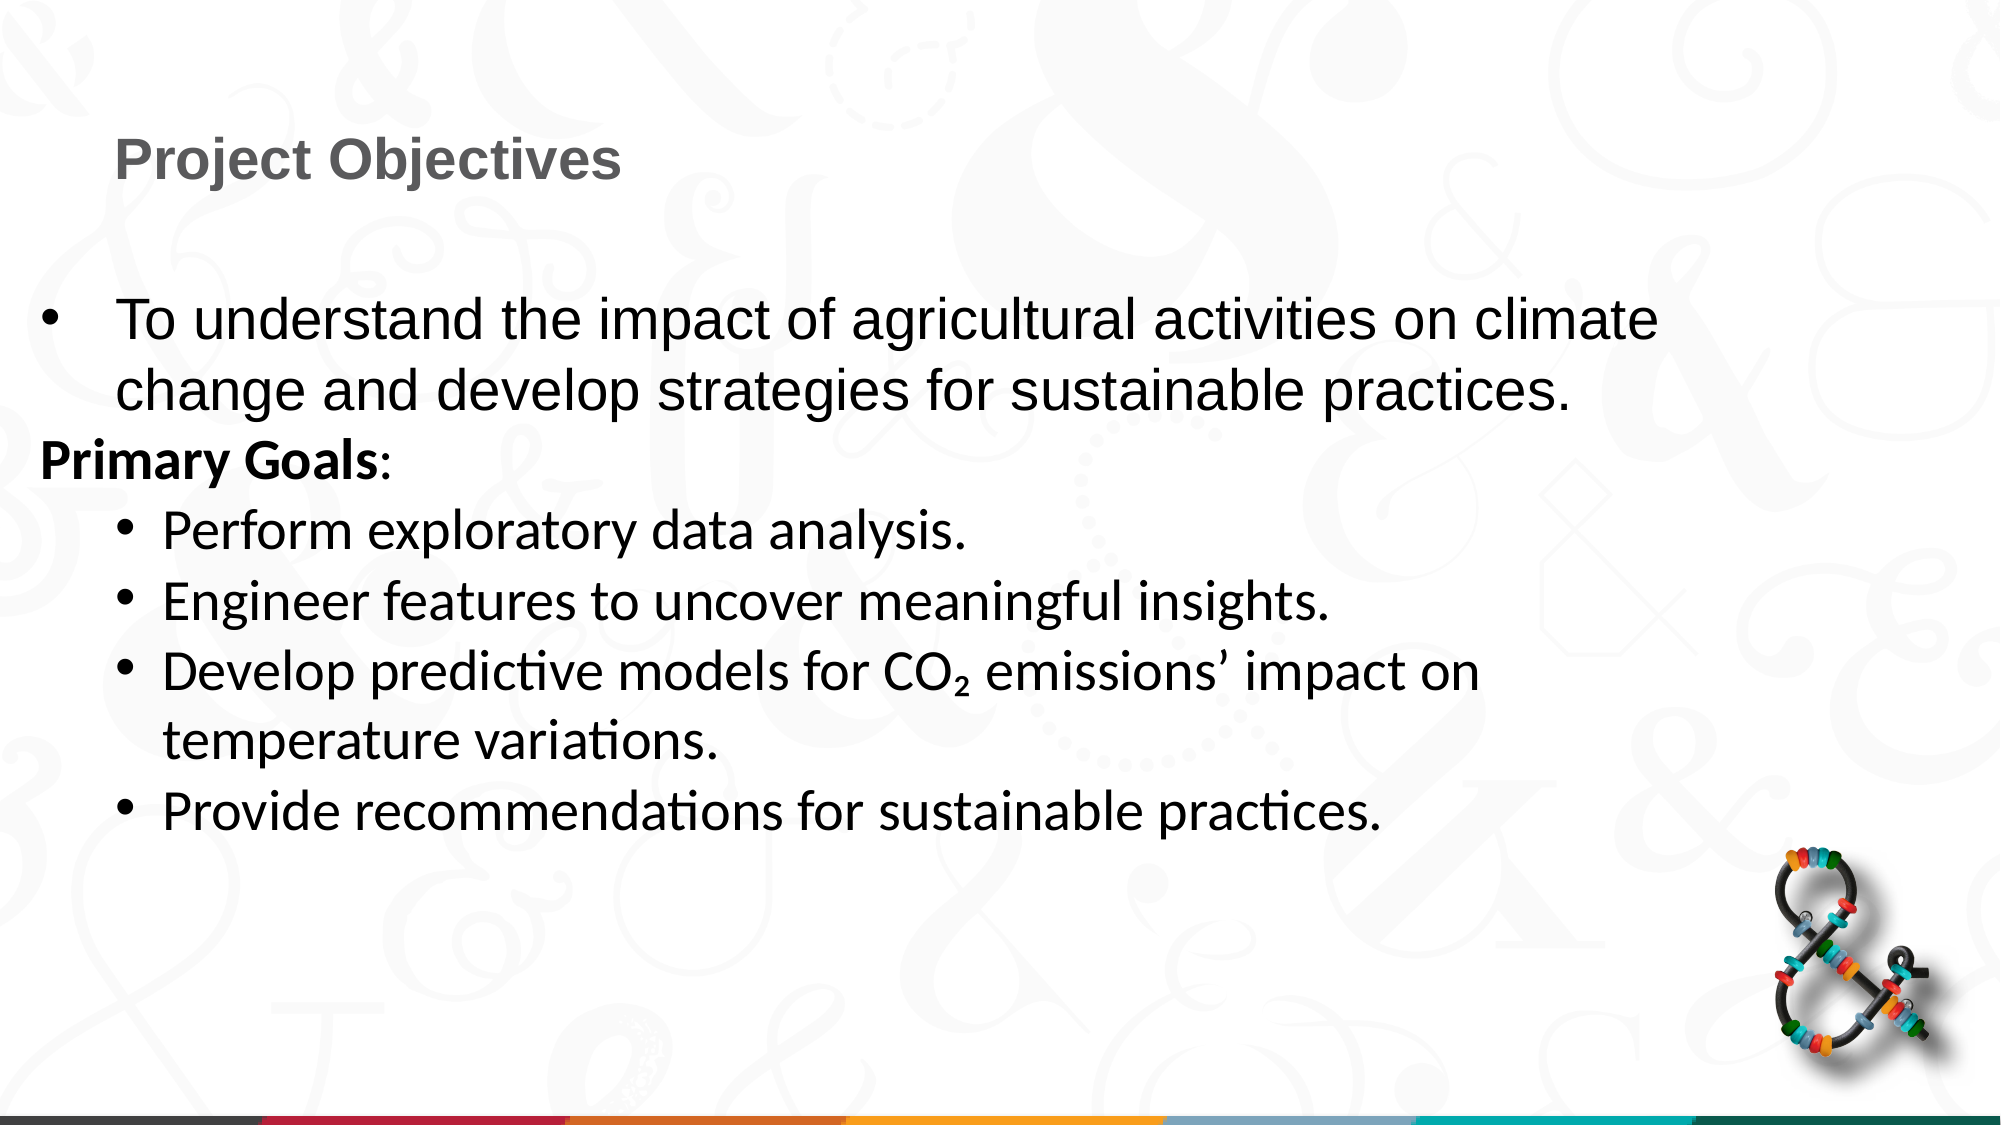

# Project Objectives
To understand the impact of agricultural activities on climate change and develop strategies for sustainable practices.
Primary Goals:
Perform exploratory data analysis.
Engineer features to uncover meaningful insights.
Develop predictive models for CO₂ emissions’ impact on temperature variations.
Provide recommendations for sustainable practices.